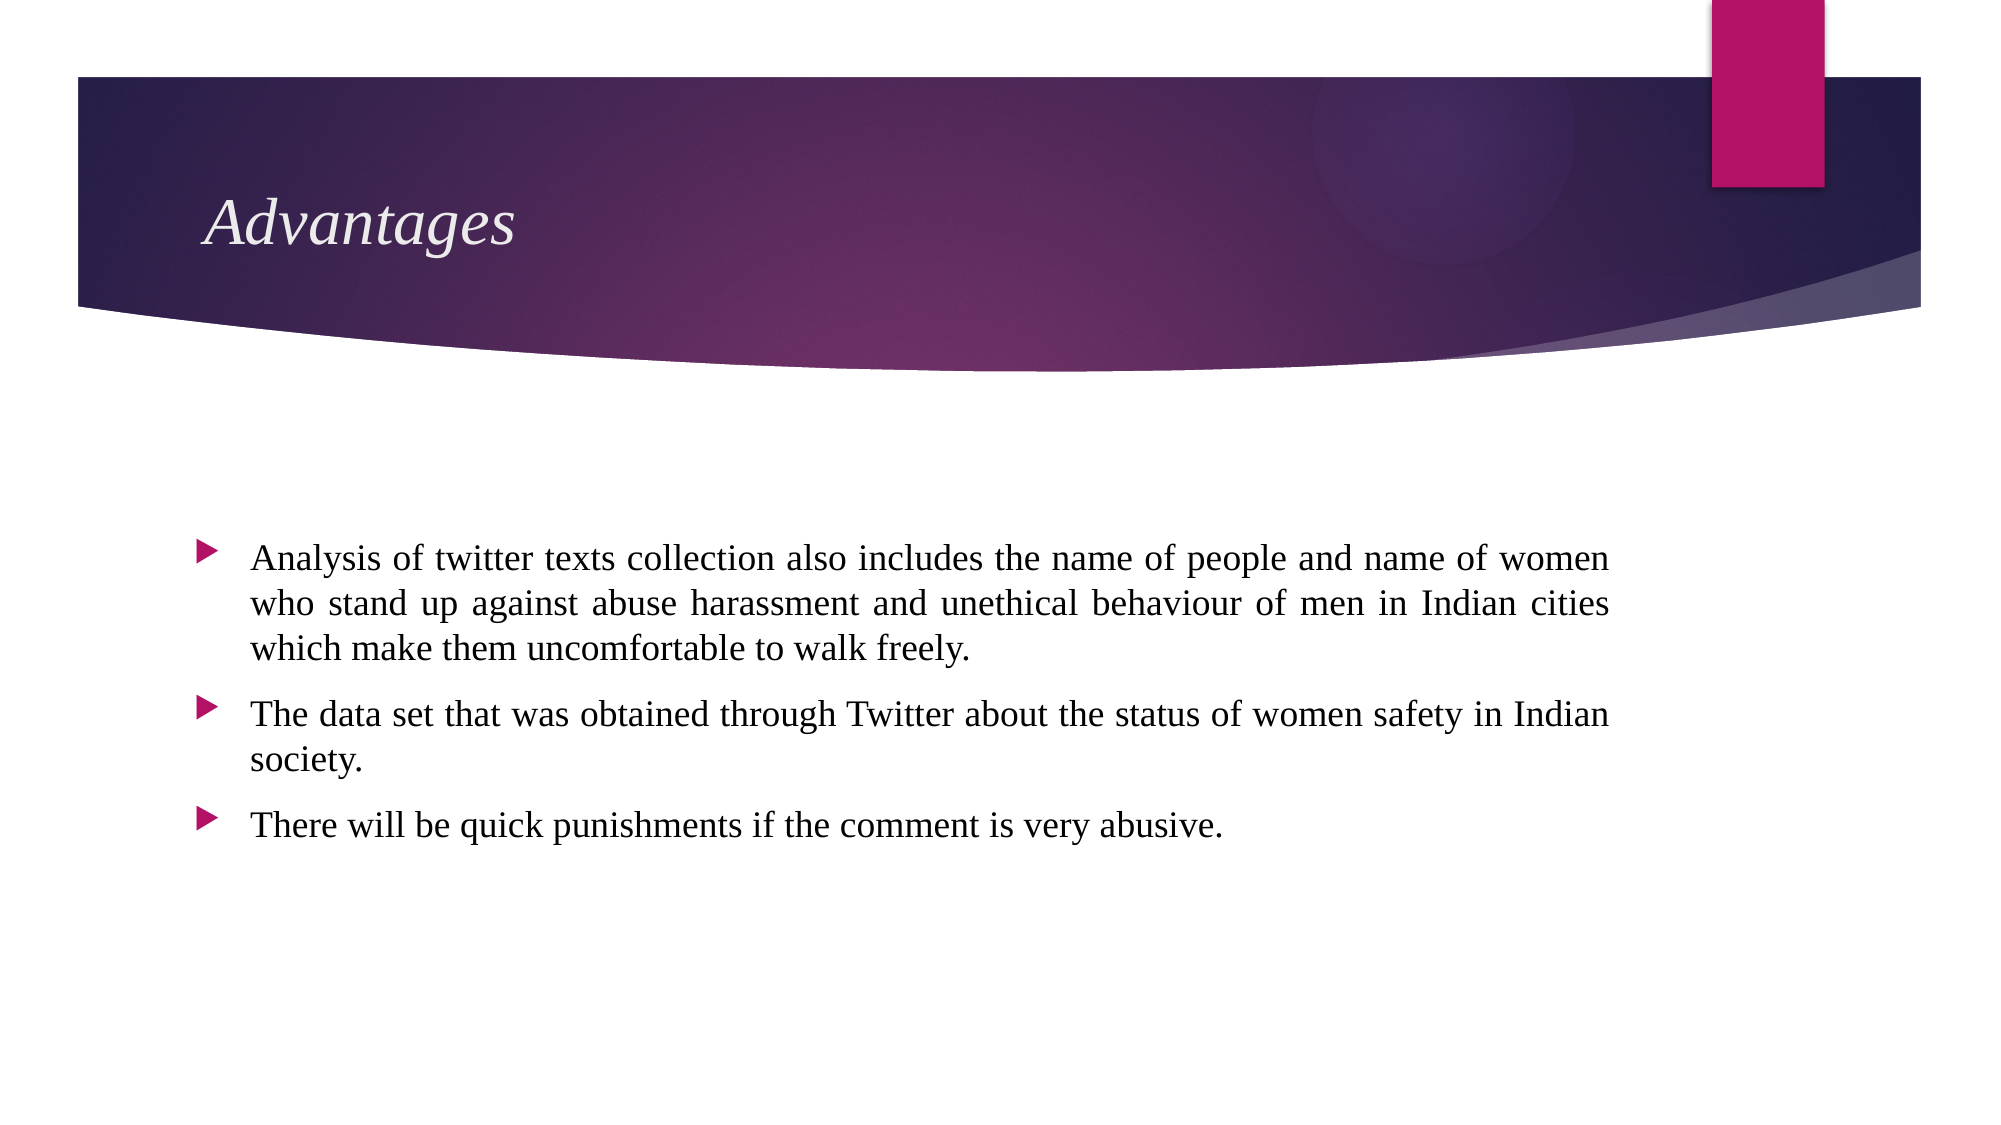

# Advantages
Analysis of twitter texts collection also includes the name of people and name of women who stand up against abuse harassment and unethical behaviour of men in Indian cities which make them uncomfortable to walk freely.
The data set that was obtained through Twitter about the status of women safety in Indian society.
There will be quick punishments if the comment is very abusive.